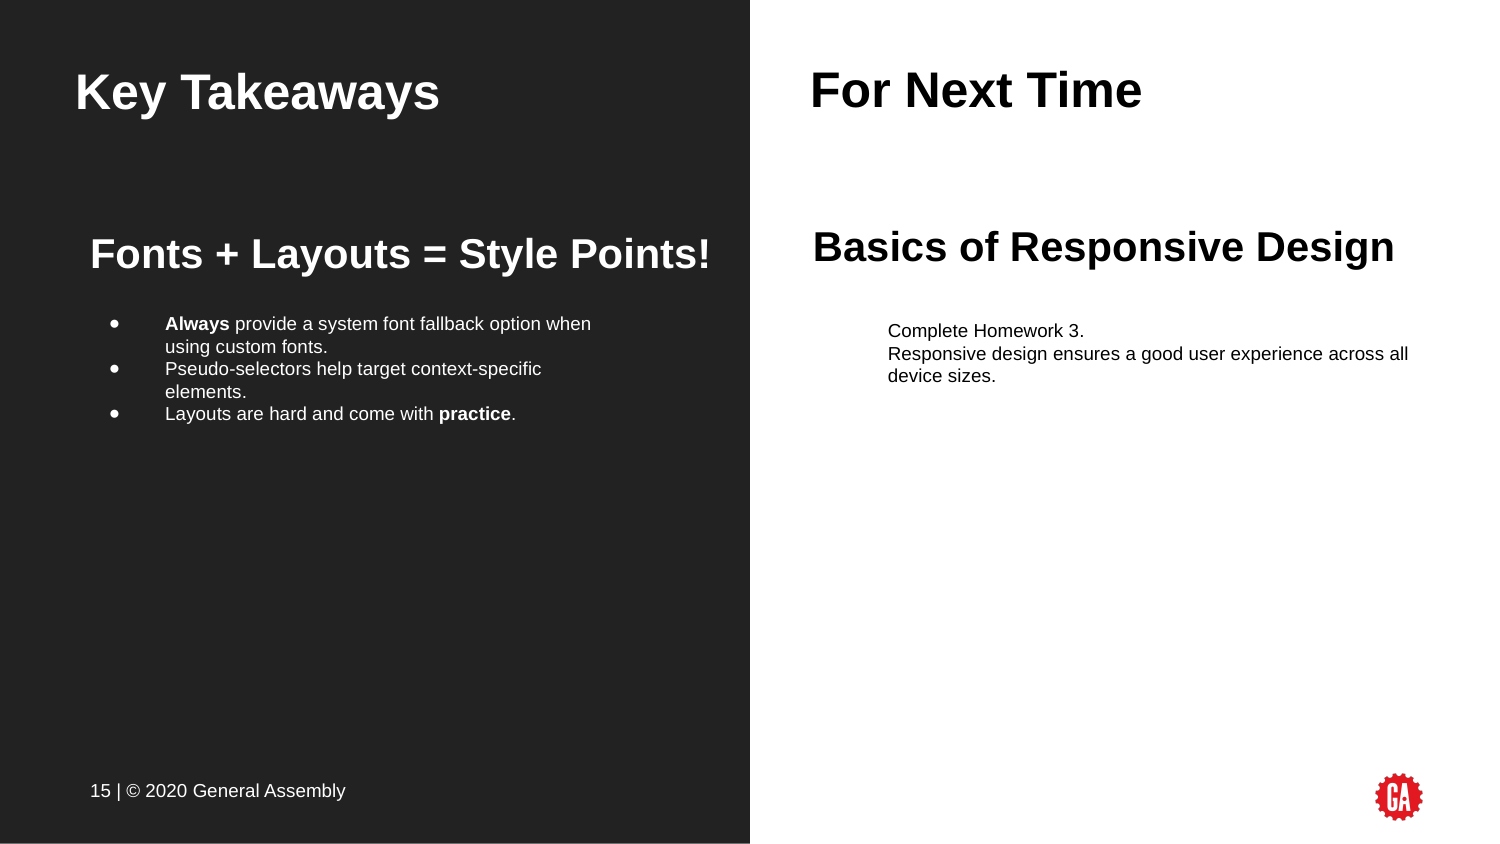

# Key Takeaways
For Next Time
Fonts + Layouts = Style Points!
Basics of Responsive Design
Always provide a system font fallback option when using custom fonts.
Pseudo-selectors help target context-specific elements.
Layouts are hard and come with practice.
Complete Homework 3.
Responsive design ensures a good user experience across all device sizes.
15 | © 2020 General Assembly